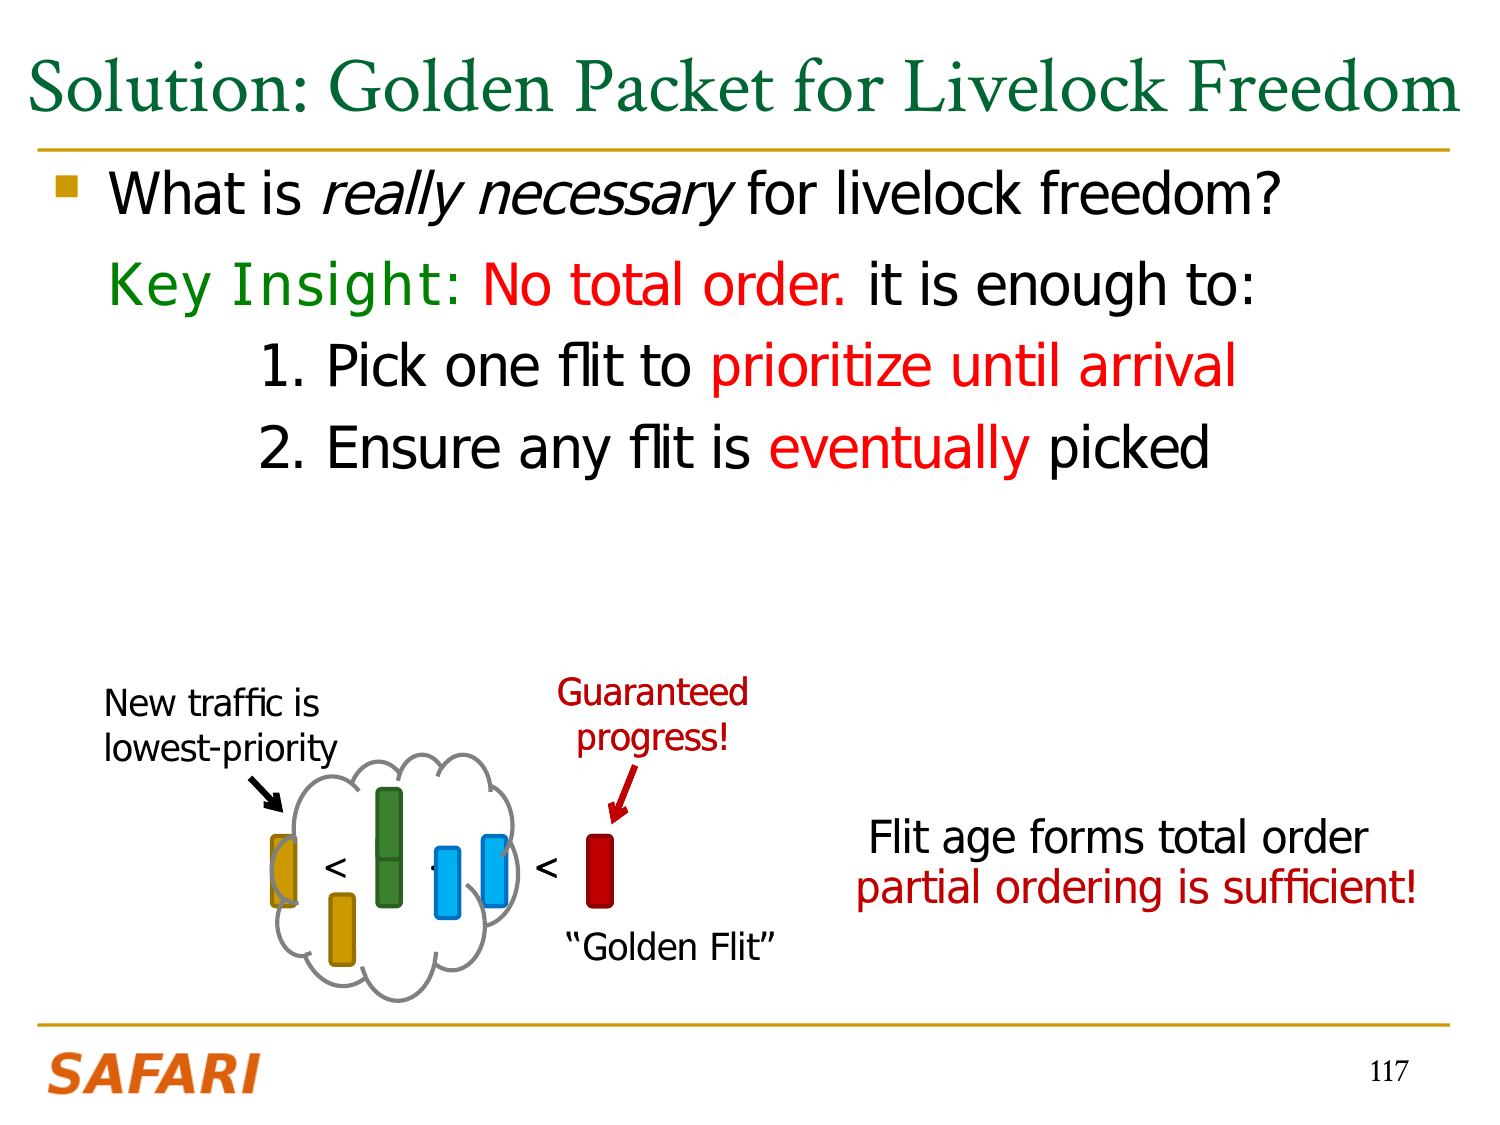

# Solution: Golden Packet for Livelock Freedom
What is really necessary for livelock freedom?

	Key Insight: No total order. it is enough to:
		1. Pick one flit to prioritize until arrival
		2. Ensure any flit is eventually picked

Guaranteed
progress!
New traffic is
lowest-priority
Flit age forms total order

<

<

<

Guaranteed
progress!

<

partial ordering is sufficient!

“Golden Flit”
117